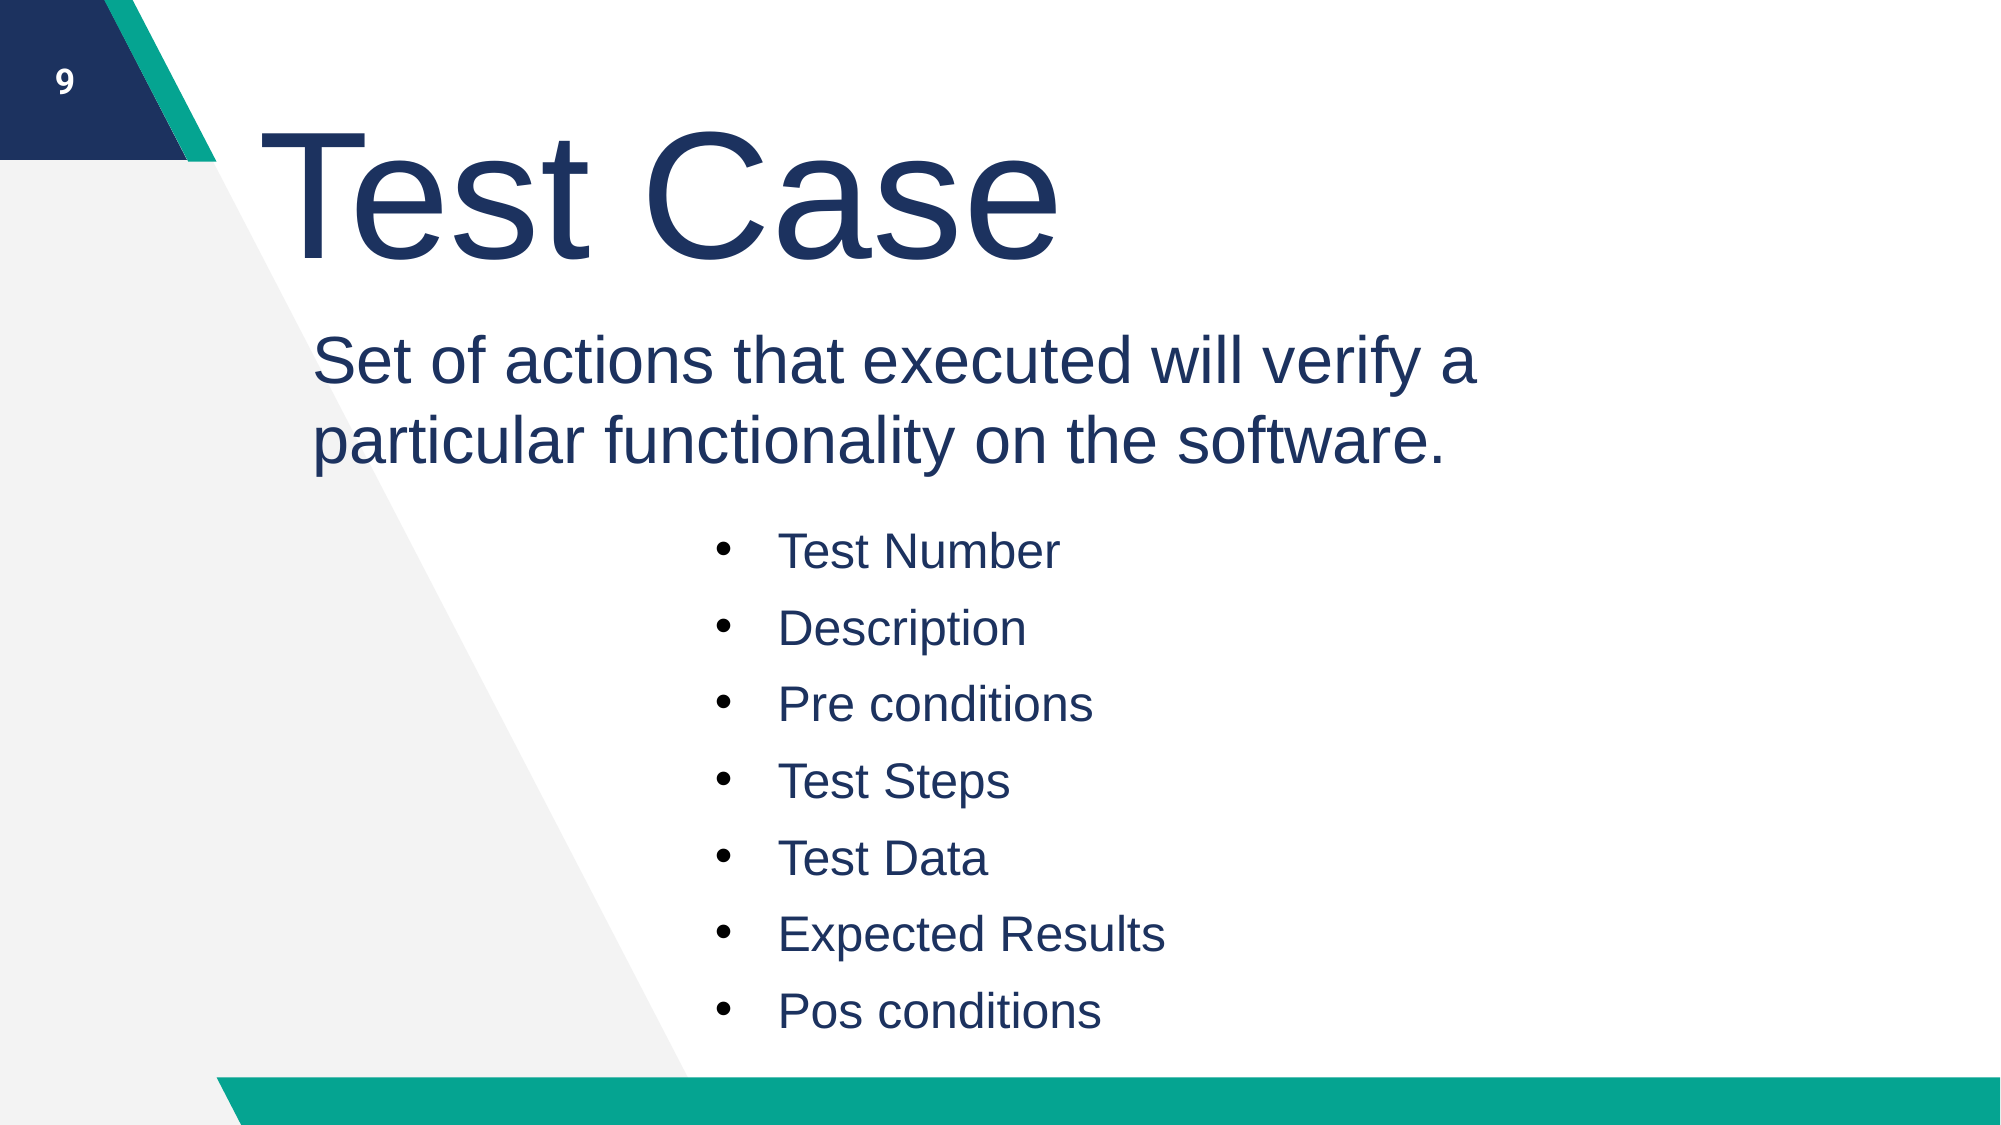

9
Test Case
Set of actions that executed will verify a particular functionality on the software.
Test Number
Description
Pre conditions
Test Steps
Test Data
Expected Results
Pos conditions